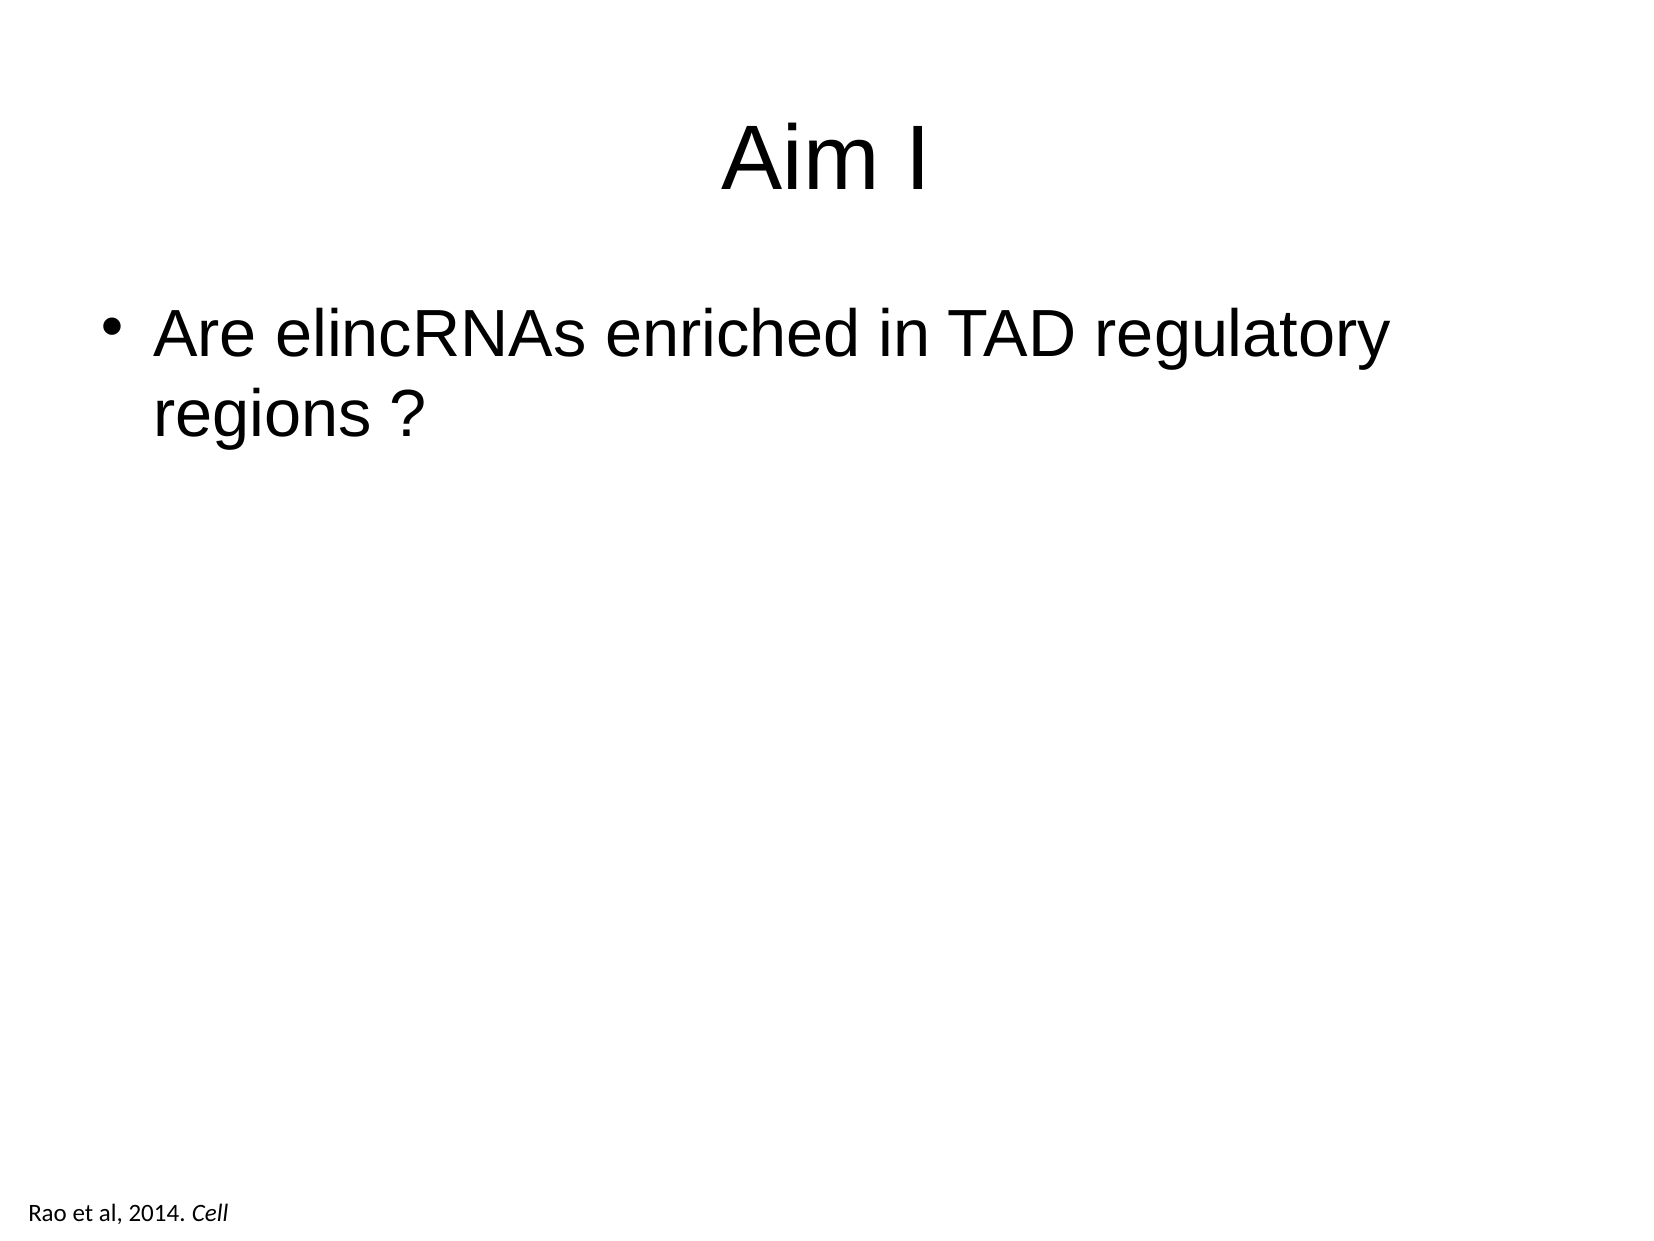

Aim I
Are elincRNAs enriched in TAD regulatory regions ?
Rao et al, 2014. Cell